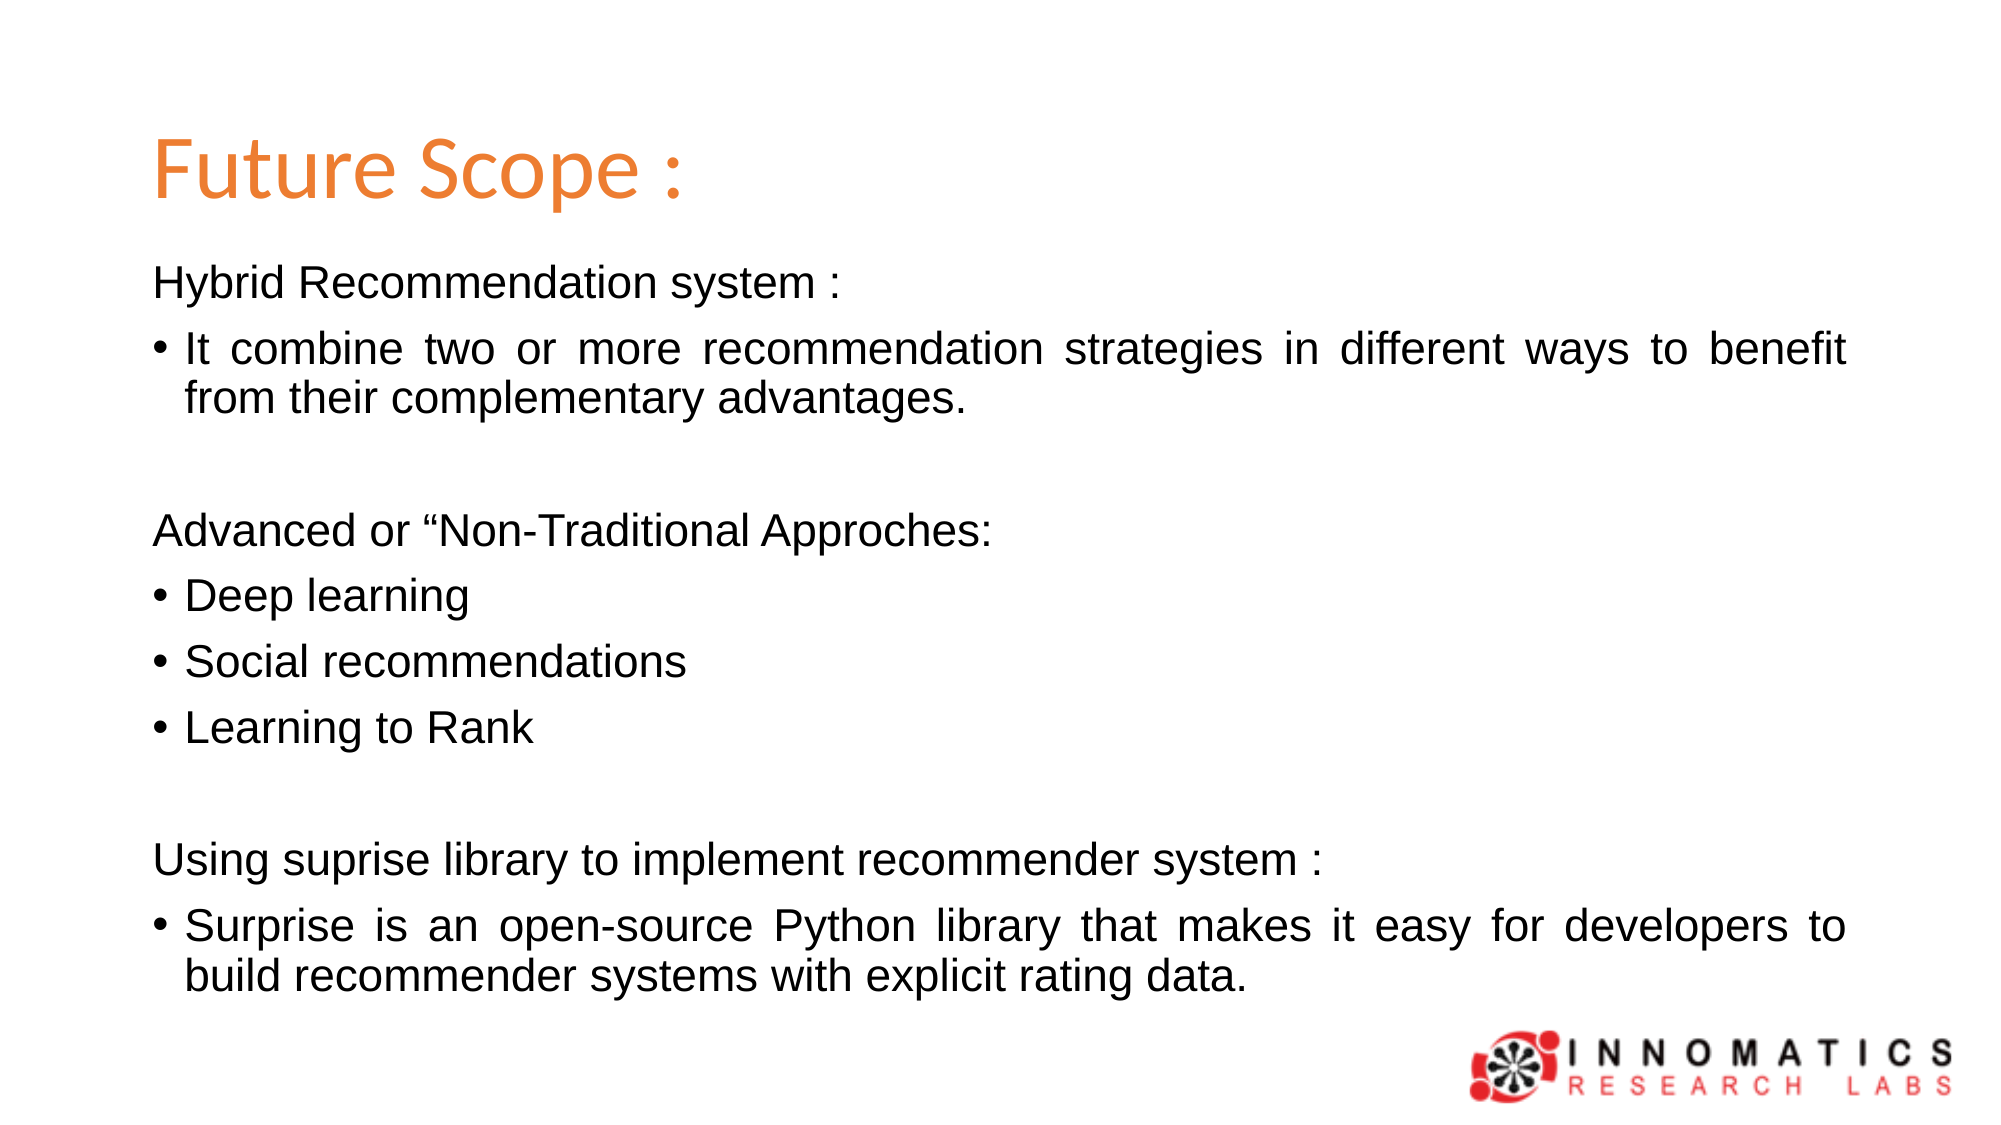

# Future Scope :
Hybrid Recommendation system :
It combine two or more recommendation strategies in different ways to benefit from their complementary advantages.

Advanced or “Non-Traditional Approches:
Deep learning
Social recommendations
Learning to Rank

Using suprise library to implement recommender system :
Surprise is an open-source Python library that makes it easy for developers to build recommender systems with explicit rating data.